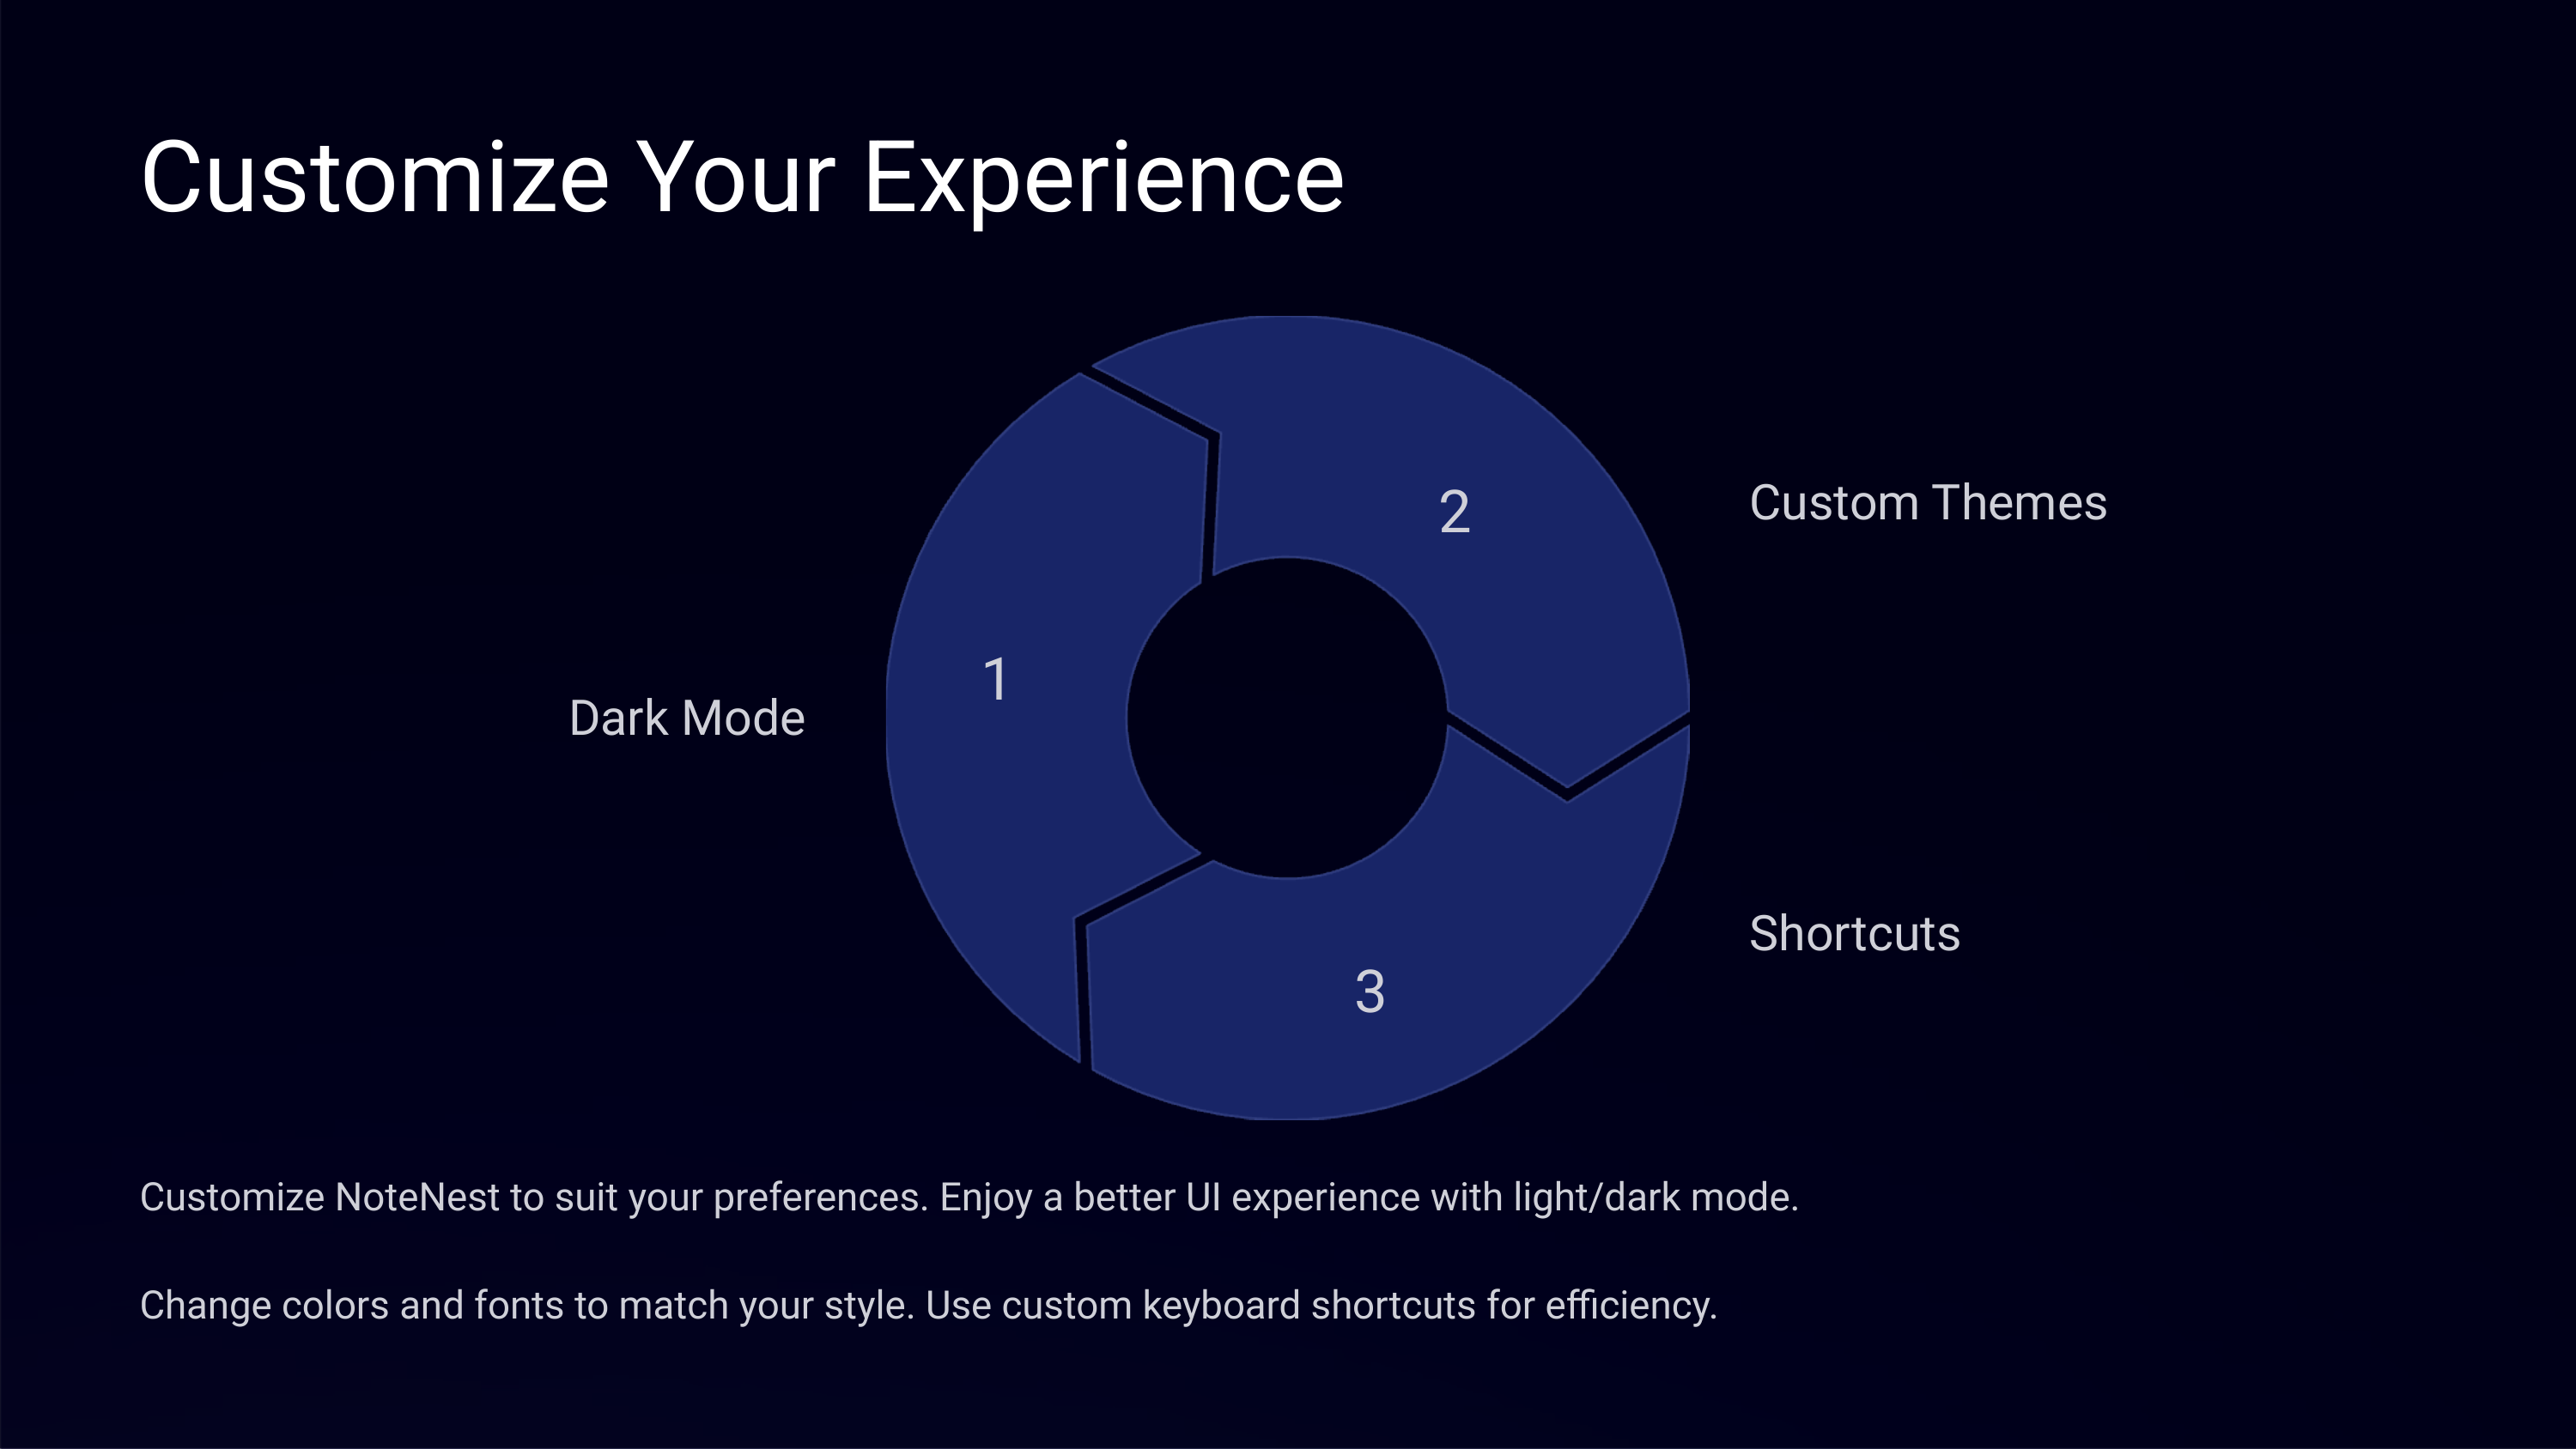

Customize Your Experience

2

Custom Themes

1

Dark Mode

Shortcuts

3

Customize NoteNest to suit your preferences. Enjoy a better UI experience with light/dark mode.

Change colors and fonts to match your style. Use custom keyboard shortcuts for efficiency.